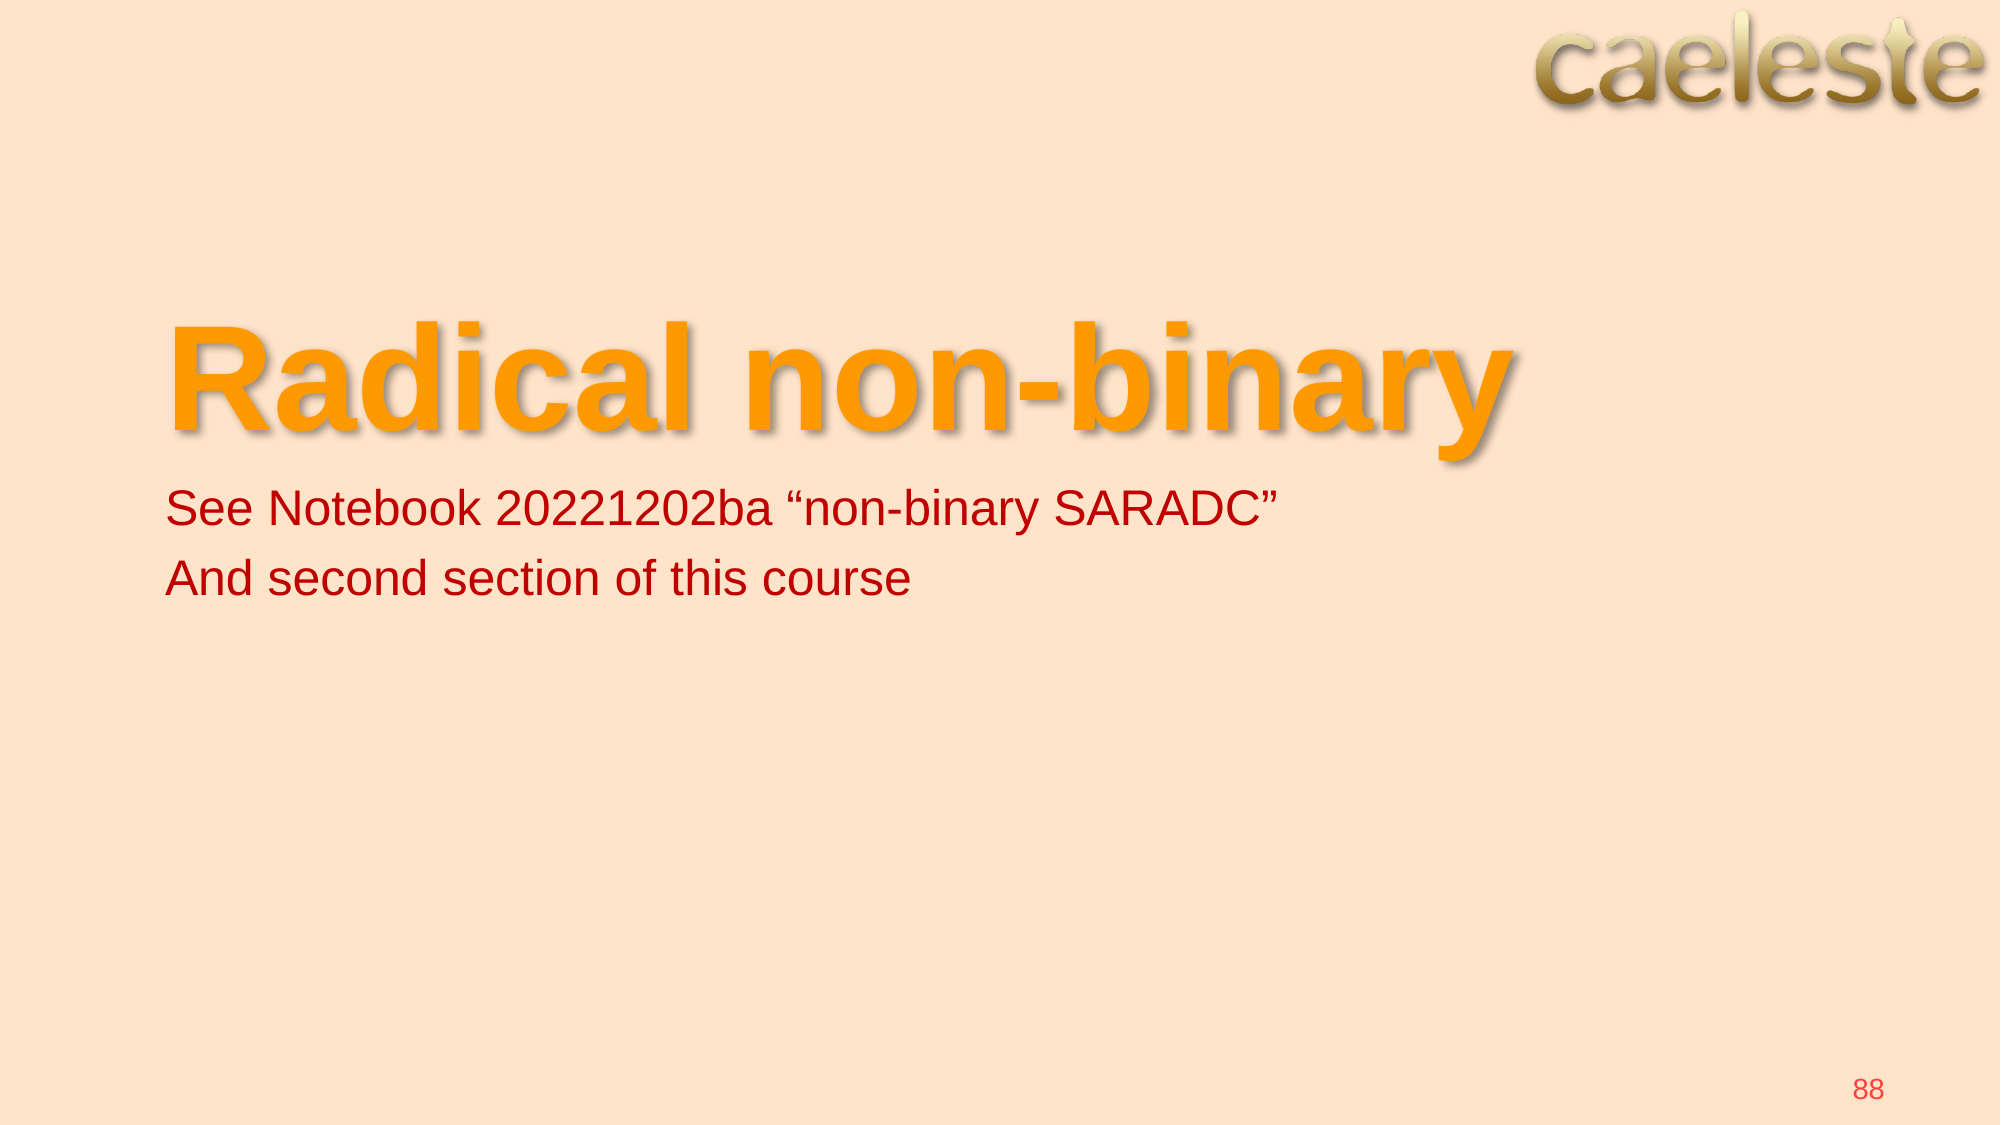

# Radical non-binary
See Notebook 20221202ba “non-binary SARADC”
And second section of this course
88